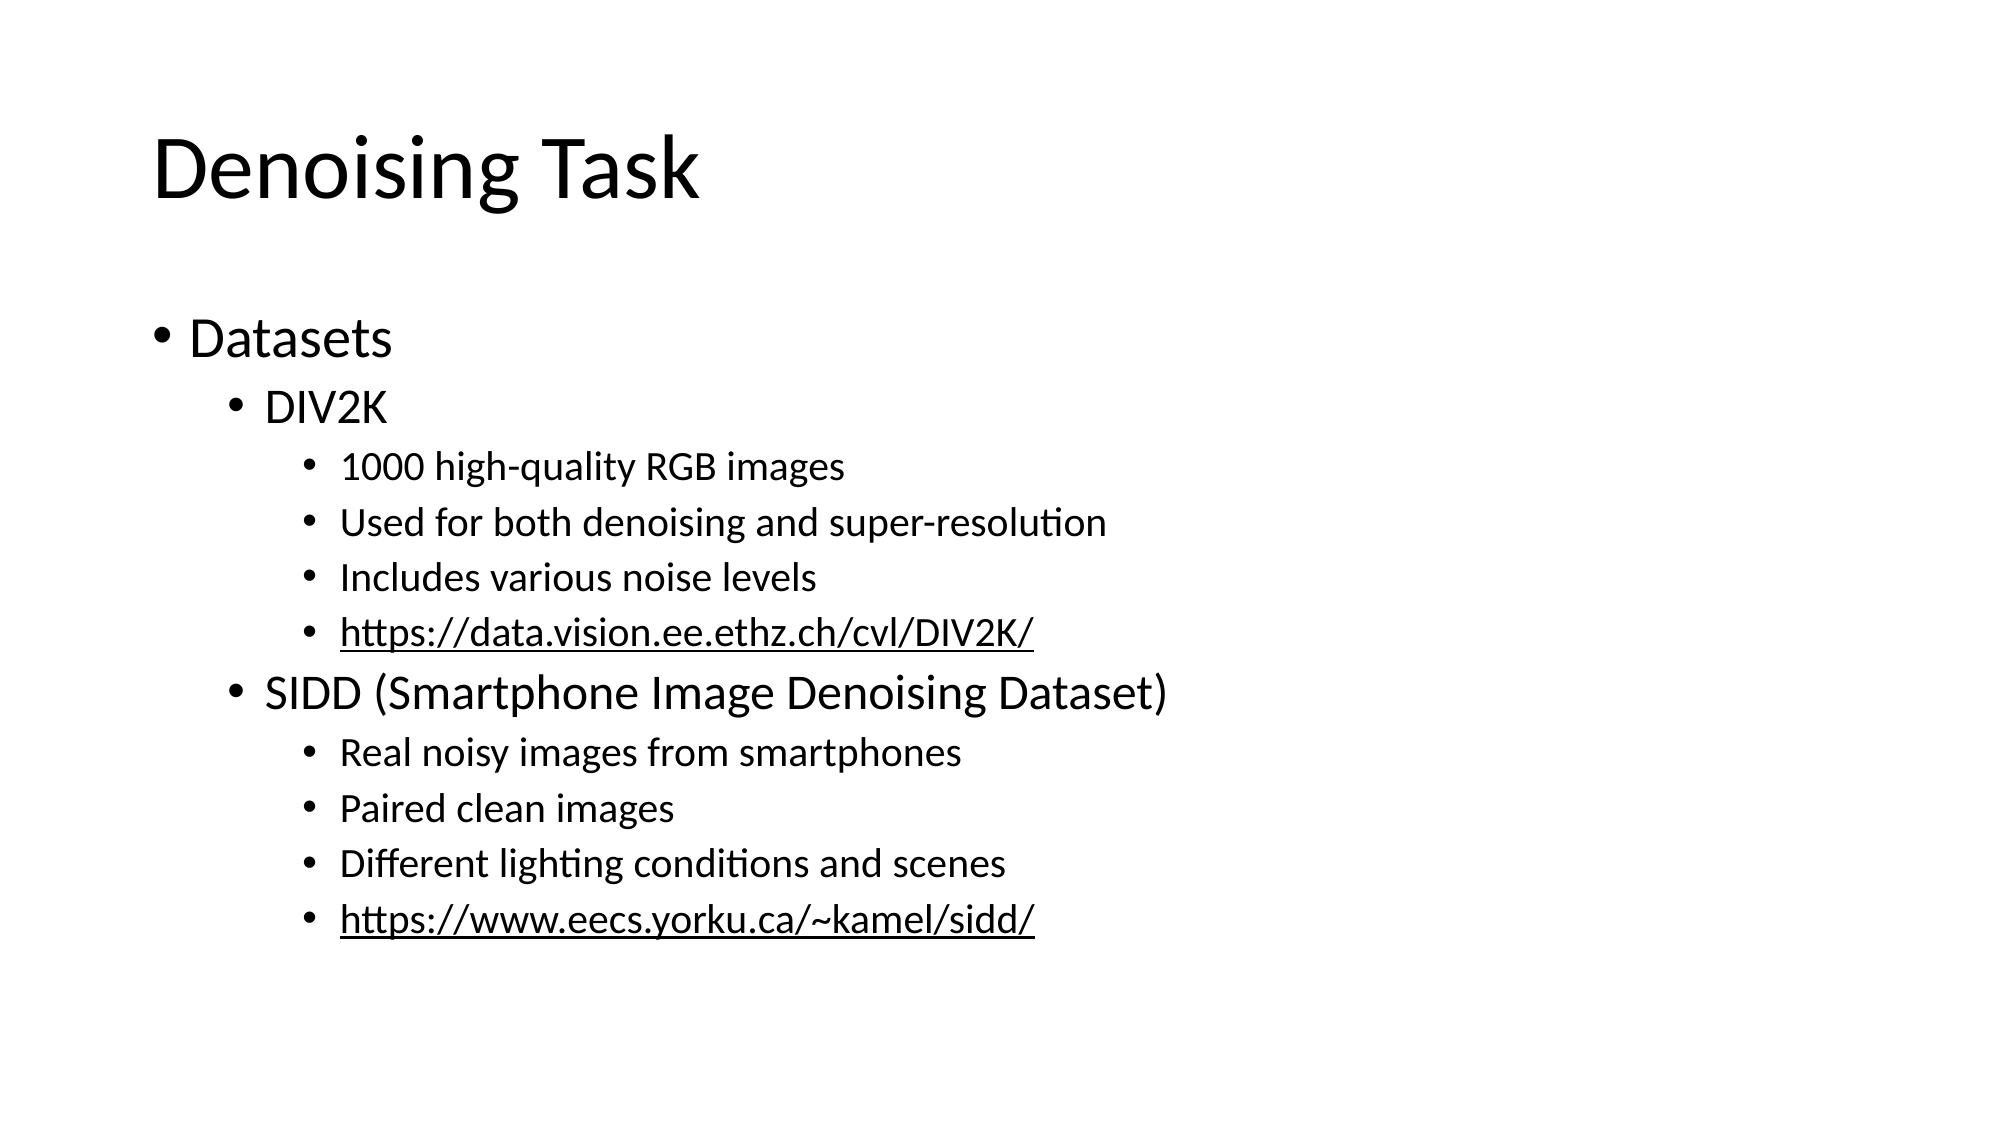

# Denoising Task
Datasets
DIV2K
1000 high-quality RGB images
Used for both denoising and super-resolution
Includes various noise levels
https://data.vision.ee.ethz.ch/cvl/DIV2K/
SIDD (Smartphone Image Denoising Dataset)
Real noisy images from smartphones
Paired clean images
Different lighting conditions and scenes
https://www.eecs.yorku.ca/~kamel/sidd/